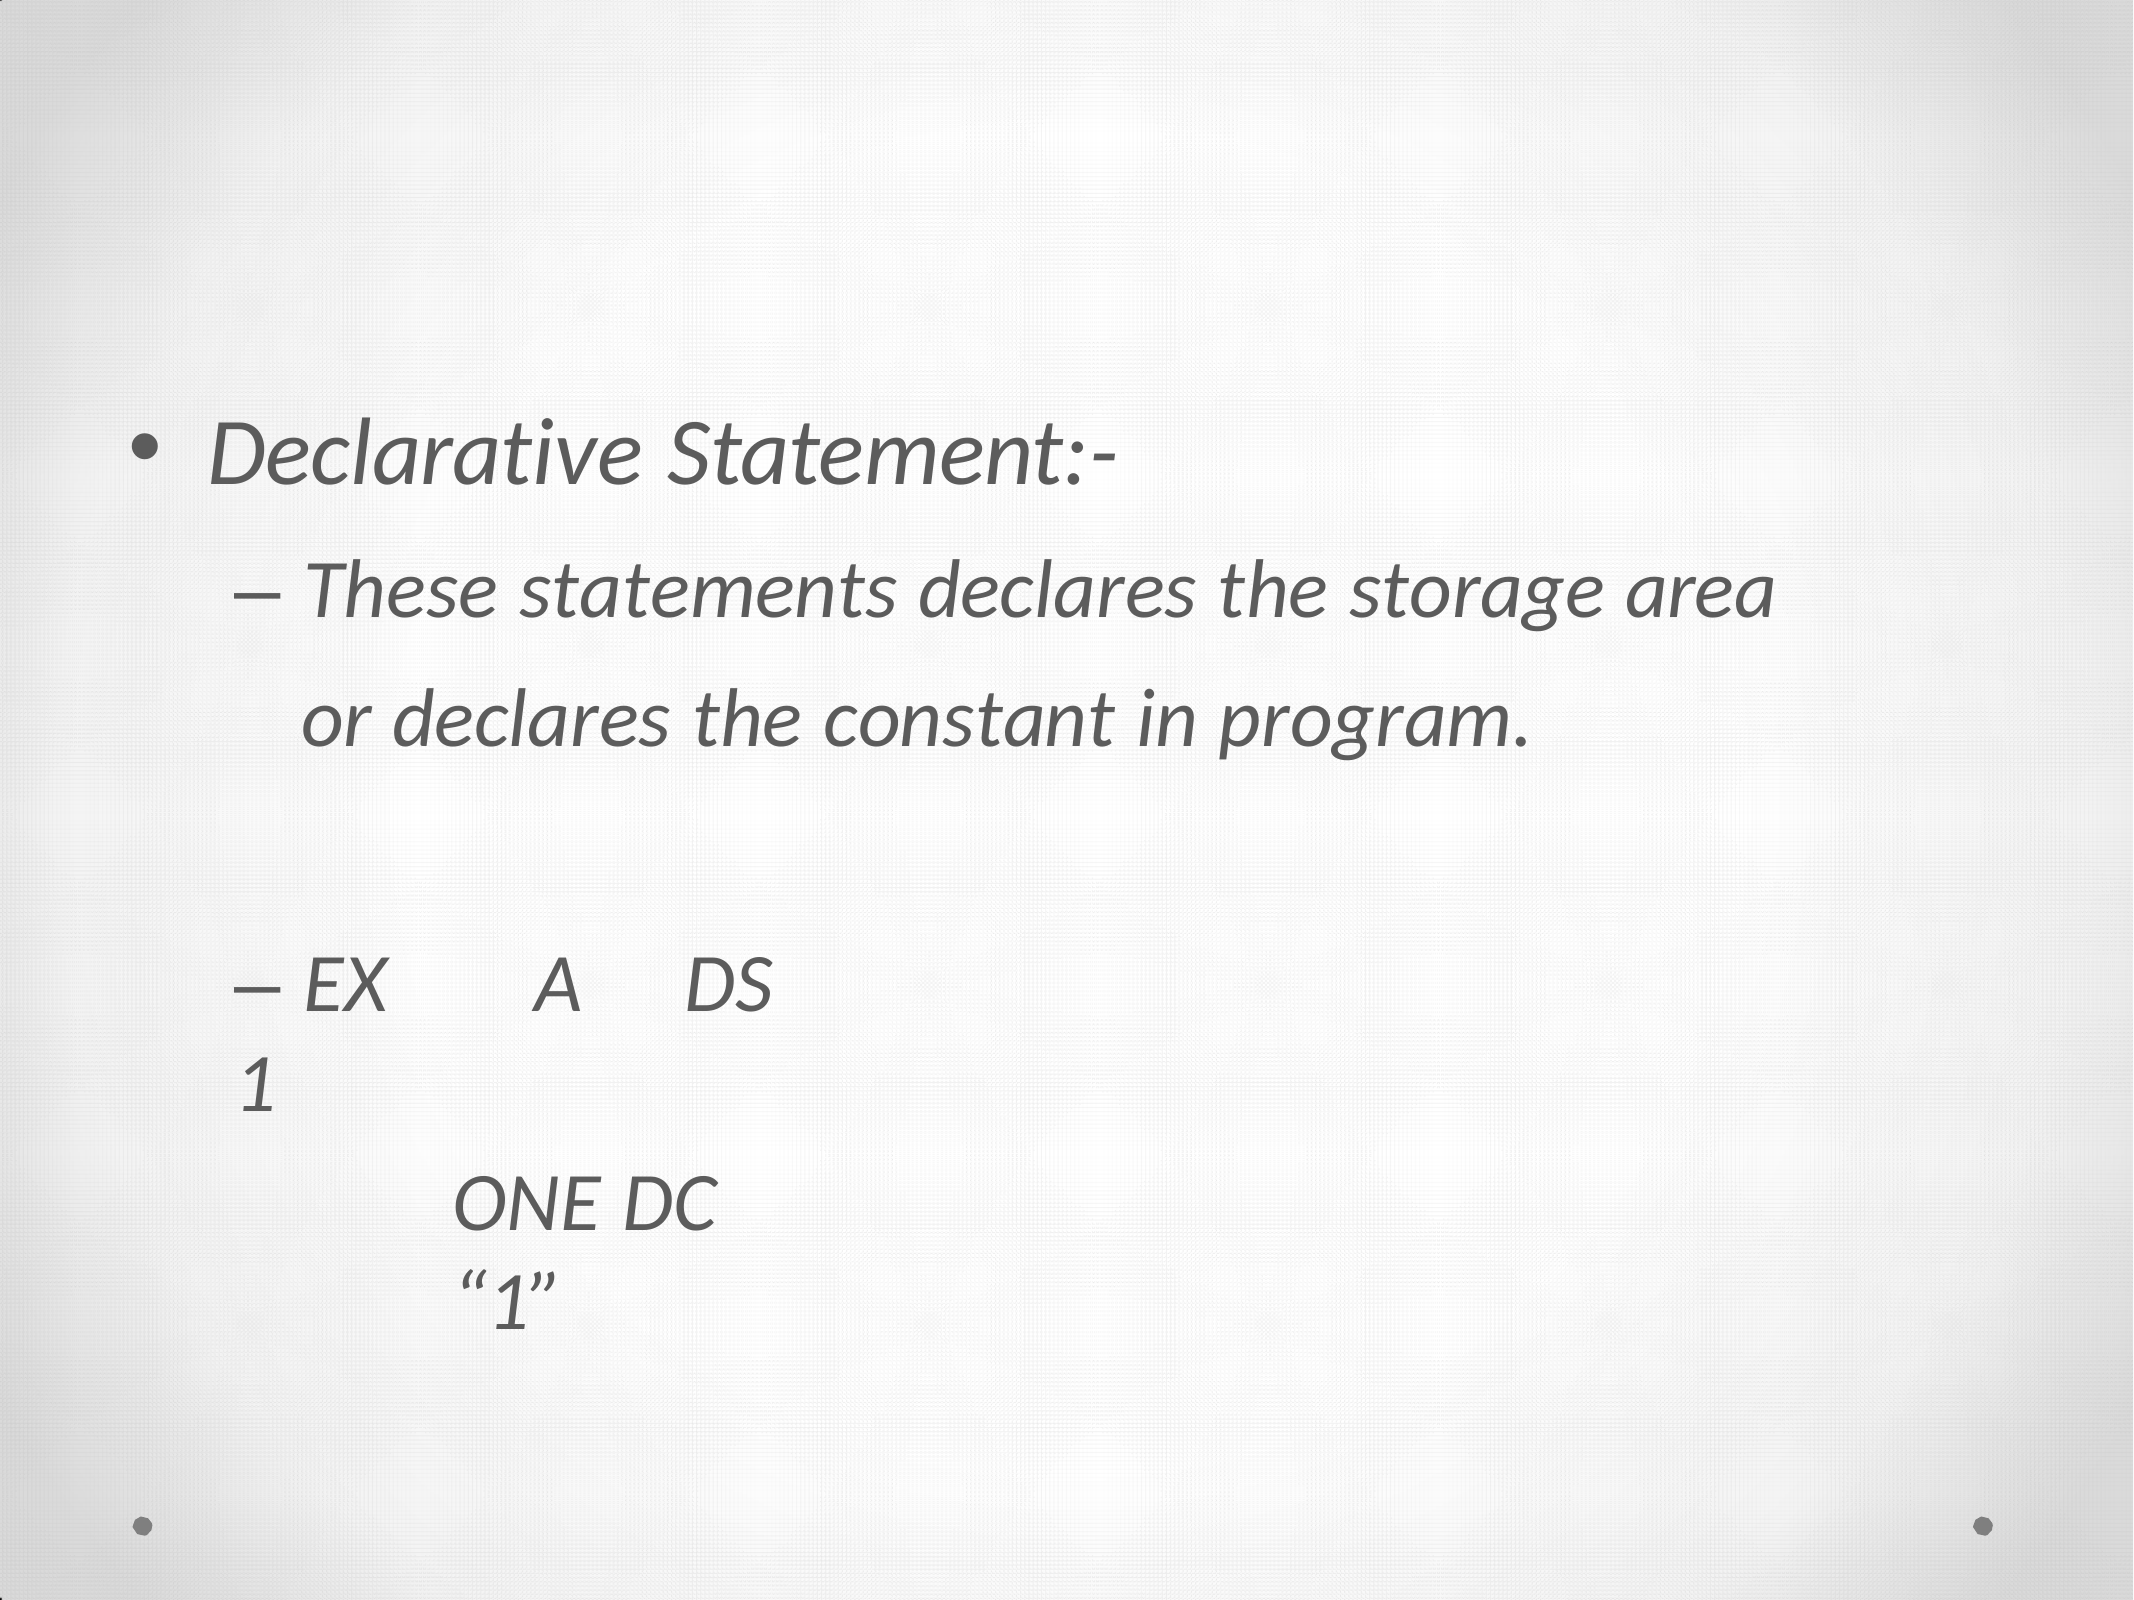

Declarative Statement:-
– These statements declares the storage area or declares the constant in program.
– EX	A	DS	1
ONE DC “1”